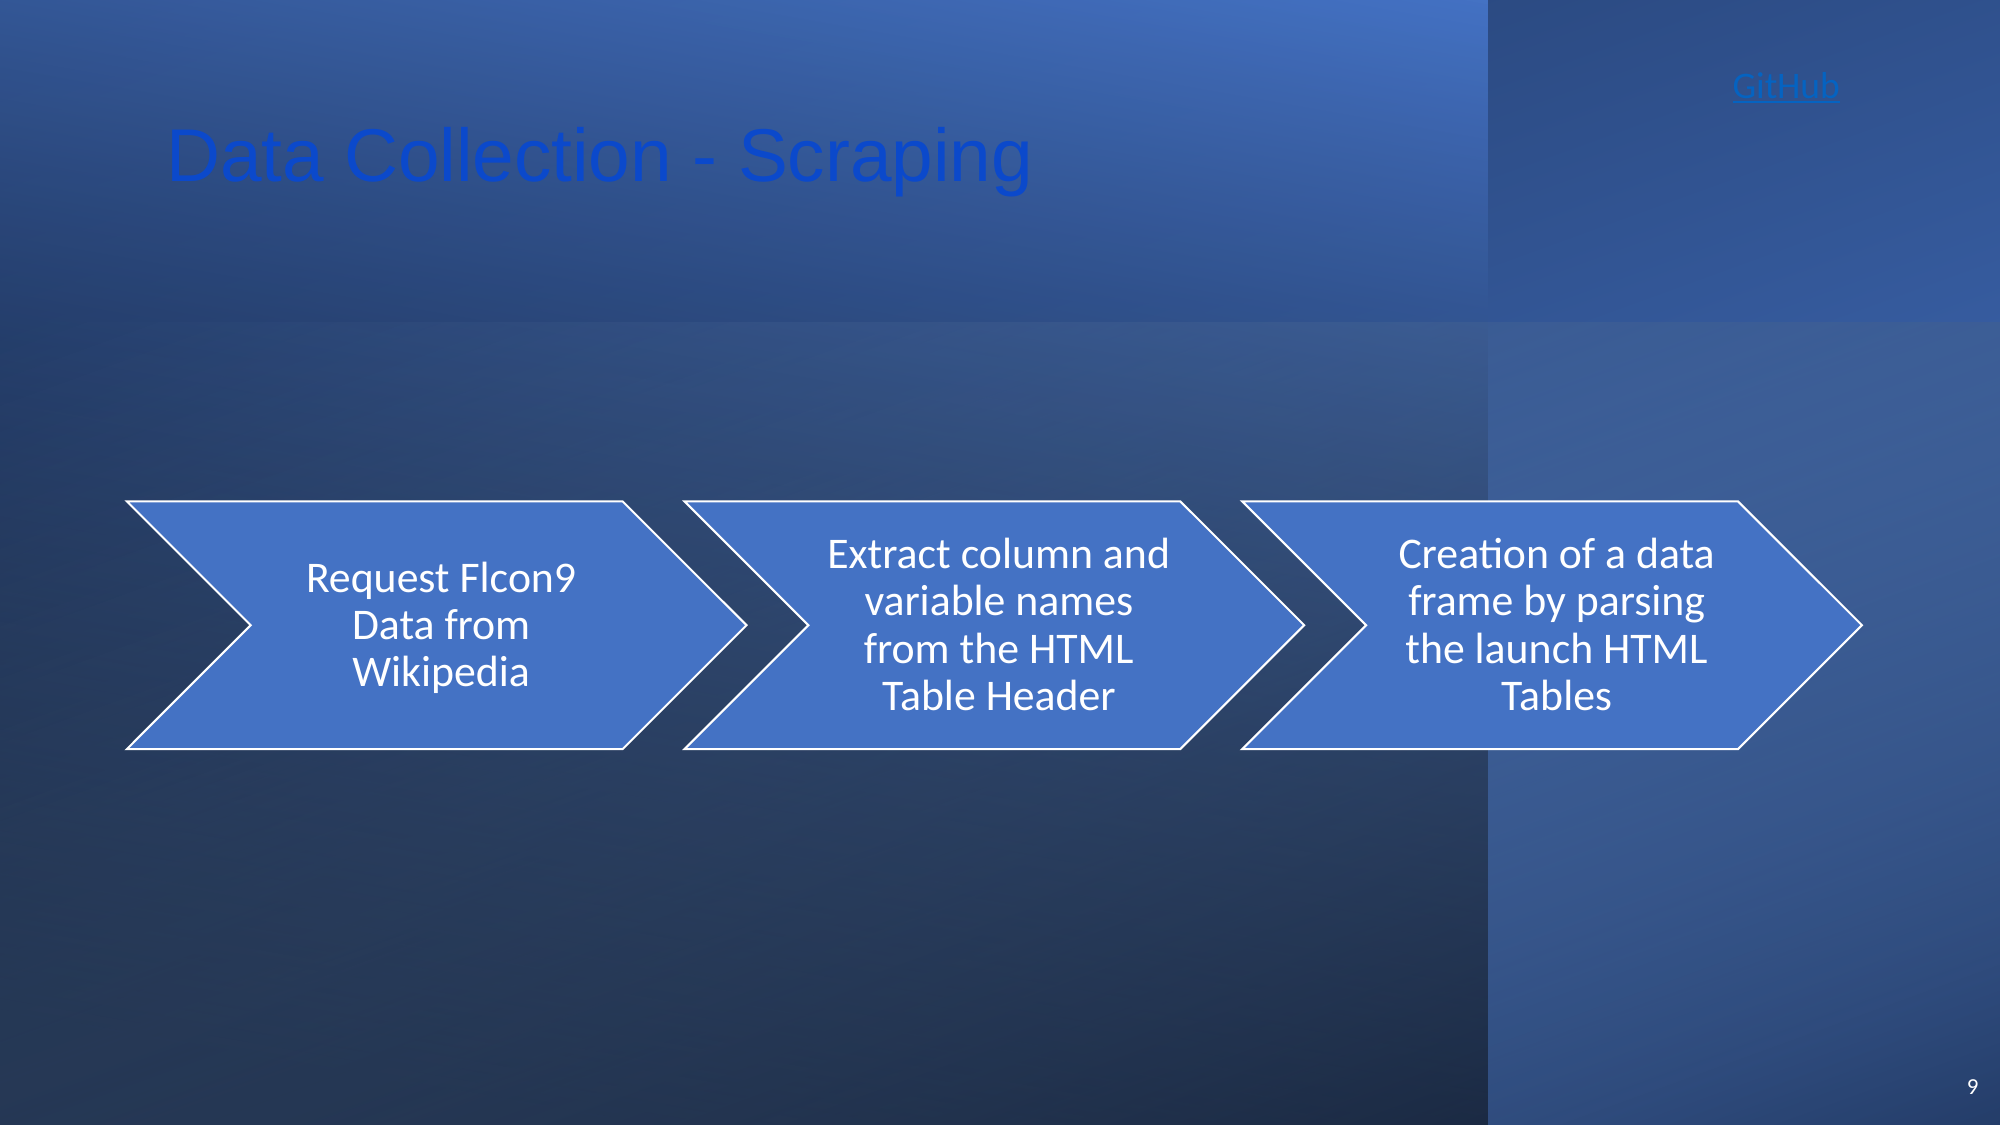

GitHub

Data Collection - Scraping
Request Flcon9 Data from Wikipedia
Extract column and variable names from the HTML Table Header
Creation of a data frame by parsing the launch HTML Tables
9